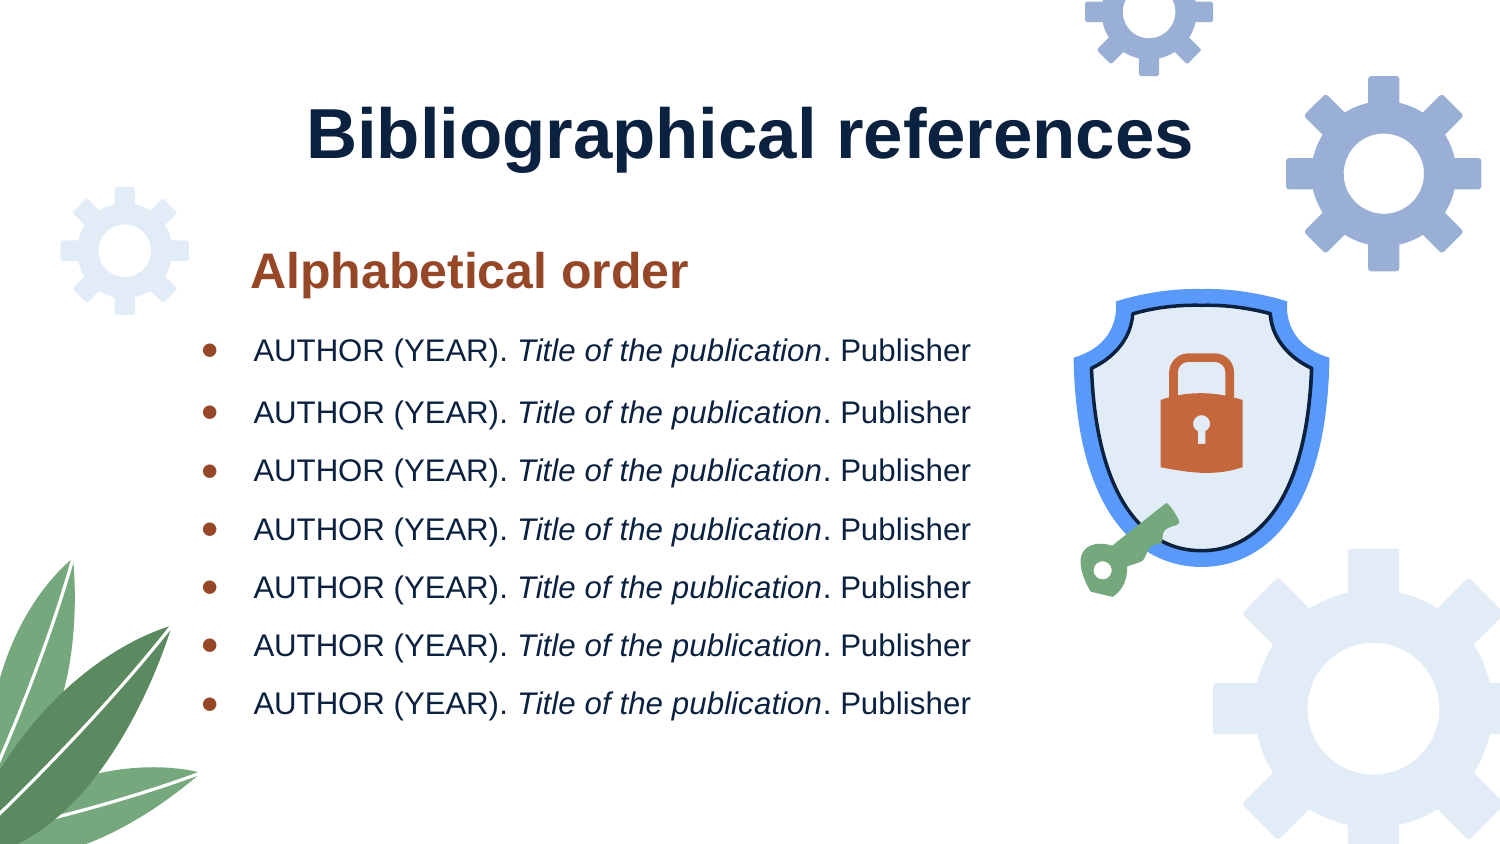

# Bibliographical references

Alphabetical order

AUTHOR (YEAR). Title of the publication. Publisher
AUTHOR (YEAR). Title of the publication. Publisher
AUTHOR (YEAR). Title of the publication. Publisher
AUTHOR (YEAR). Title of the publication. Publisher
AUTHOR (YEAR). Title of the publication. Publisher
AUTHOR (YEAR). Title of the publication. Publisher
AUTHOR (YEAR). Title of the publication. Publisher